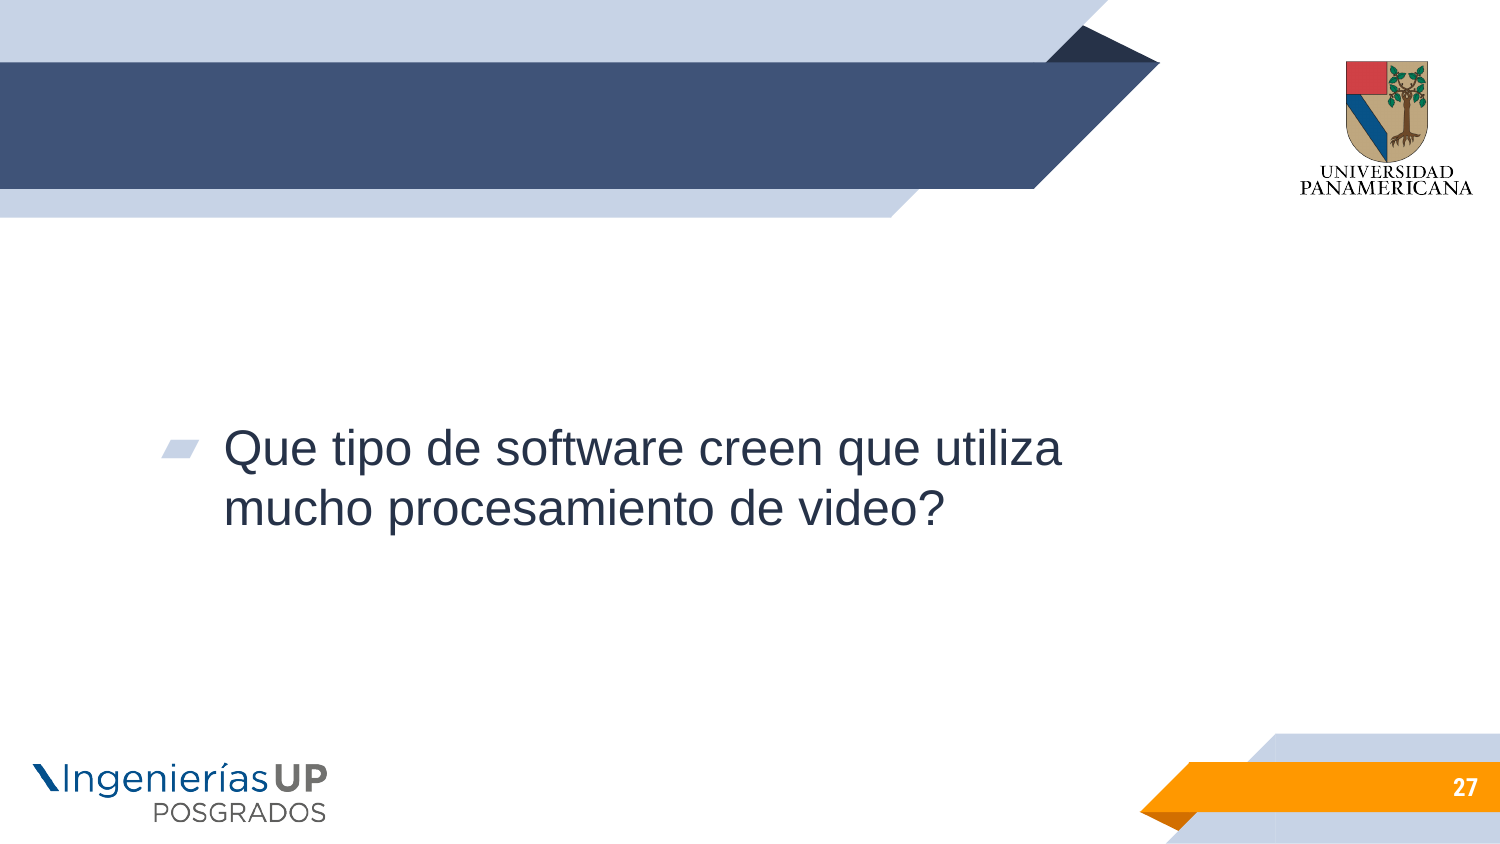

#
Que tipo de software creen que utiliza mucho procesamiento de video?
27